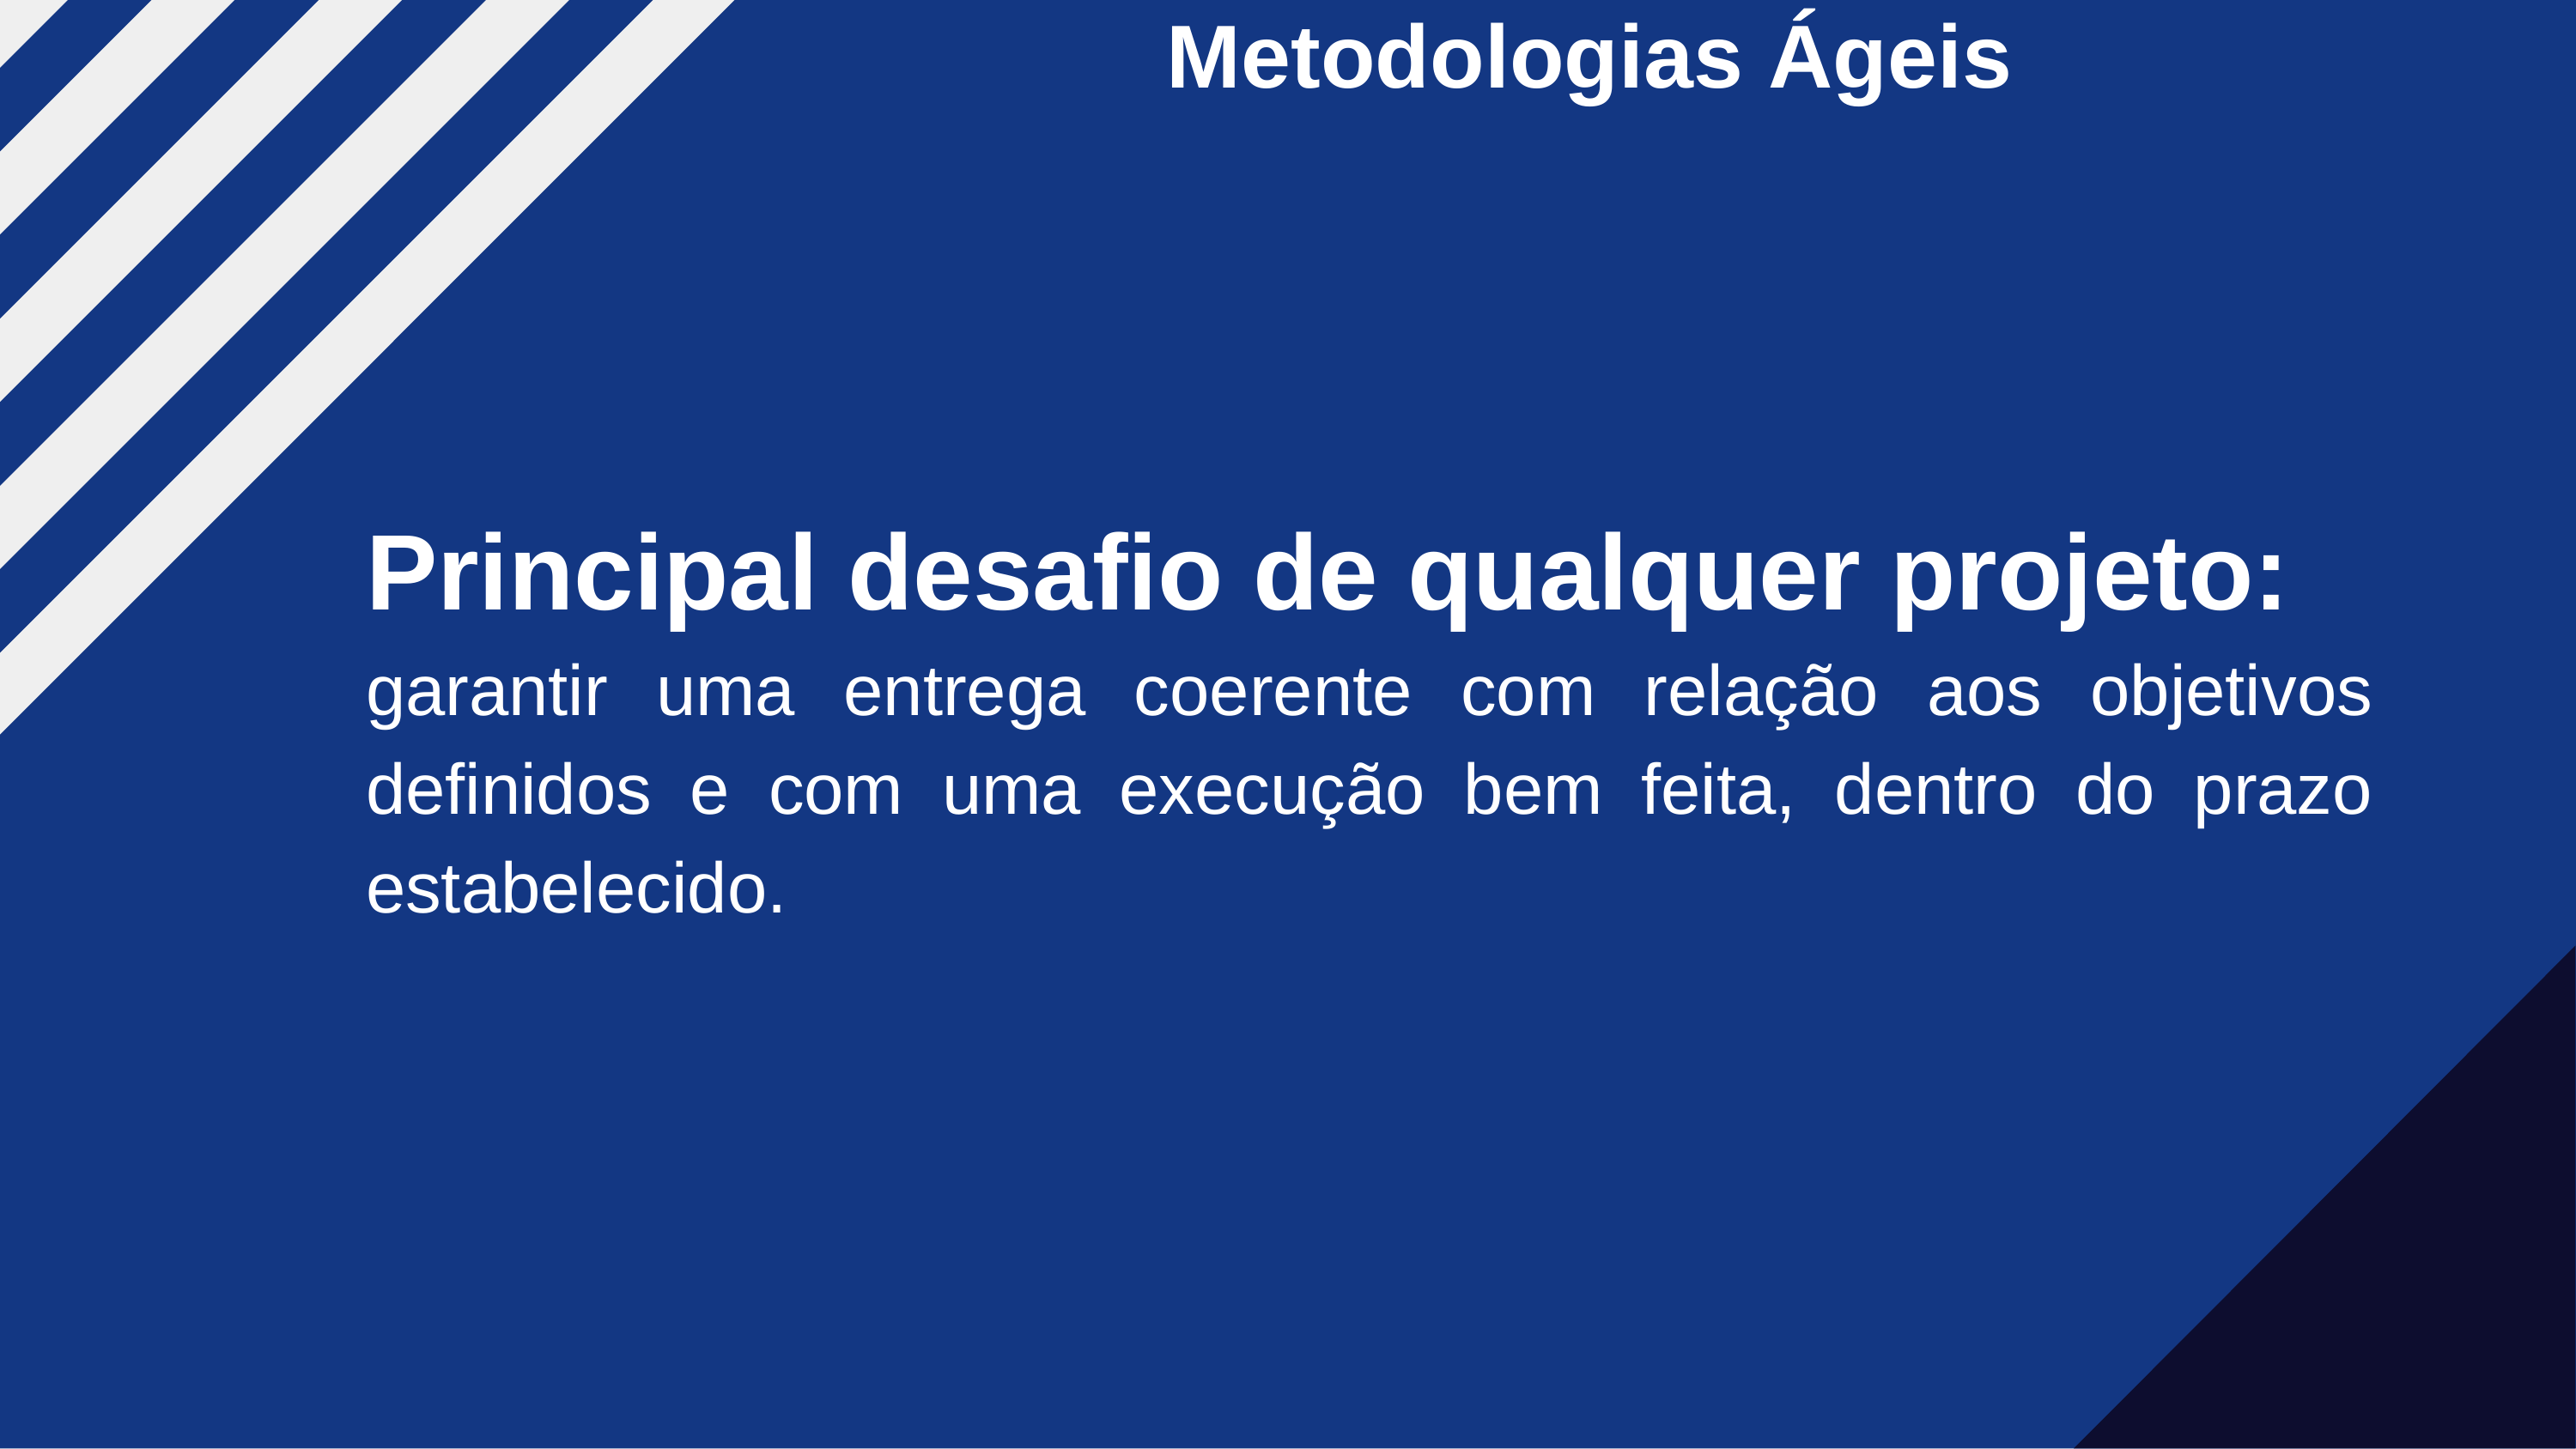

# Metodologias Ágeis
Principal desafio de qualquer projeto:
garantir uma entrega coerente com relação aos objetivos definidos e com uma execução bem feita, dentro do prazo estabelecido.